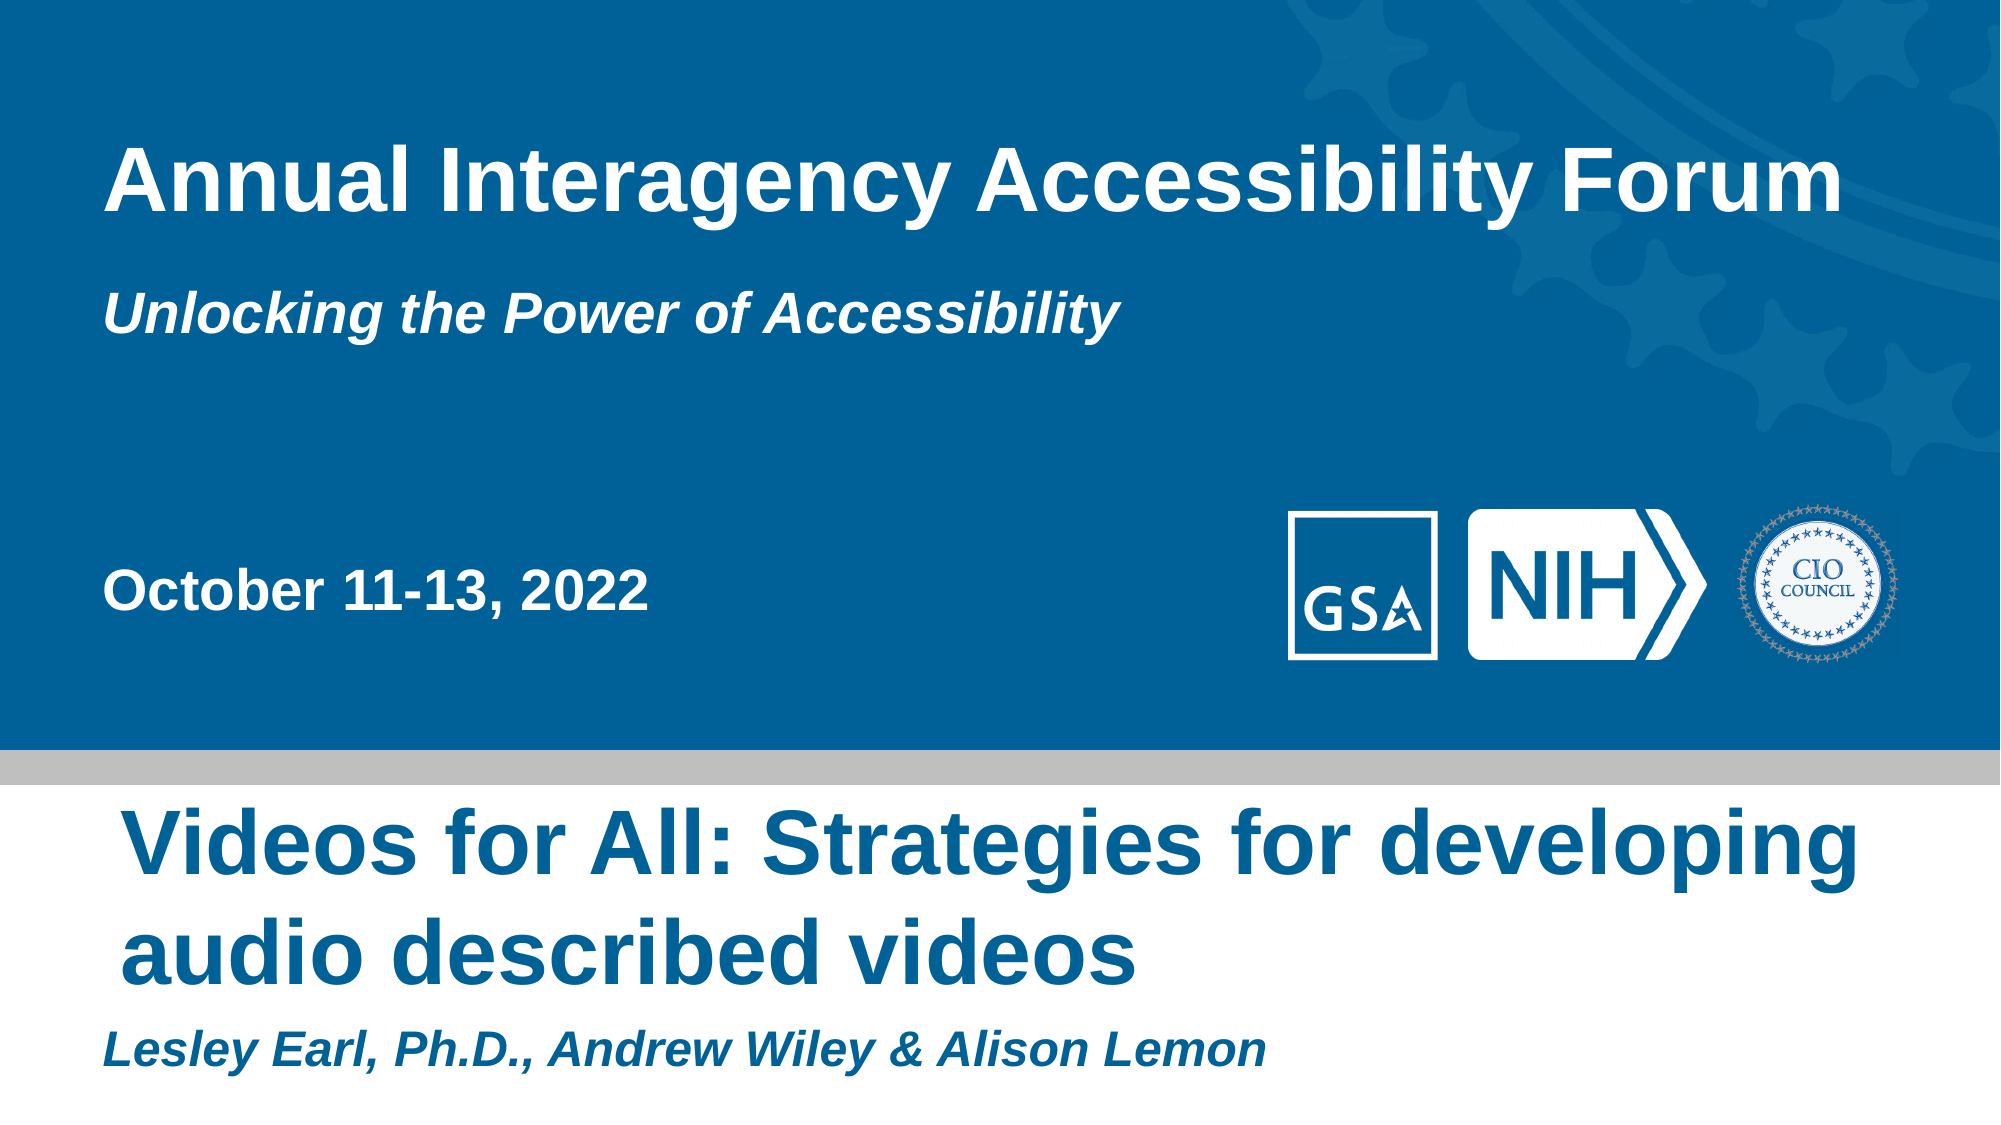

# Annual Interagency Accessibility Forum
Unlocking the Power of Accessibility
October 11-13, 2022
Videos for All: Strategies for developing audio described videos
Lesley Earl, Ph.D., Andrew Wiley & Alison Lemon